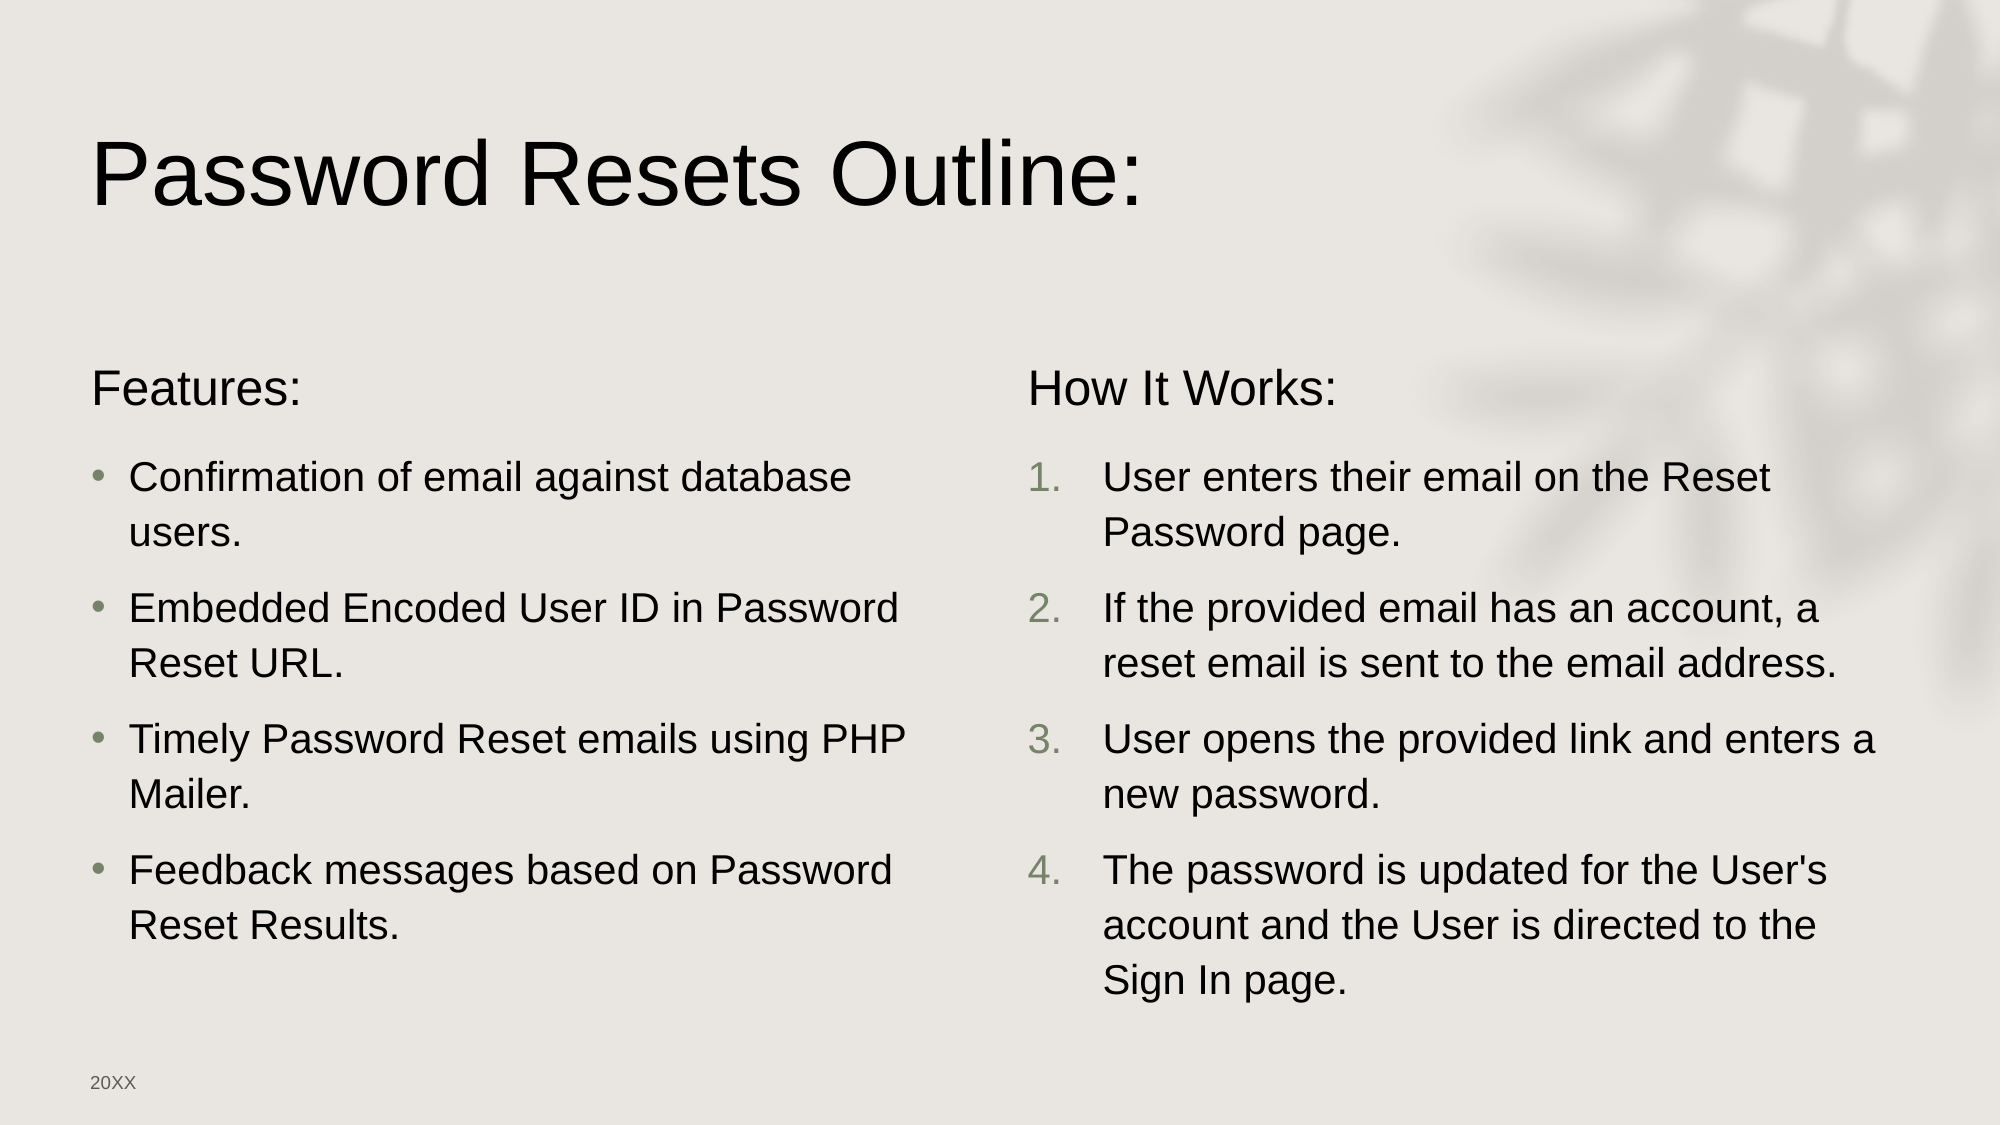

# Password Resets Outline:
Features:
How It Works:
Confirmation of email against database users.
Embedded Encoded User ID in Password Reset URL.
Timely Password Reset emails using PHP Mailer.
Feedback messages based on Password Reset Results.
User enters their email on the Reset Password page.
If the provided email has an account, a reset email is sent to the email address.
User opens the provided link and enters a new password.
The password is updated for the User's account and the User is directed to the Sign In page.
20XX